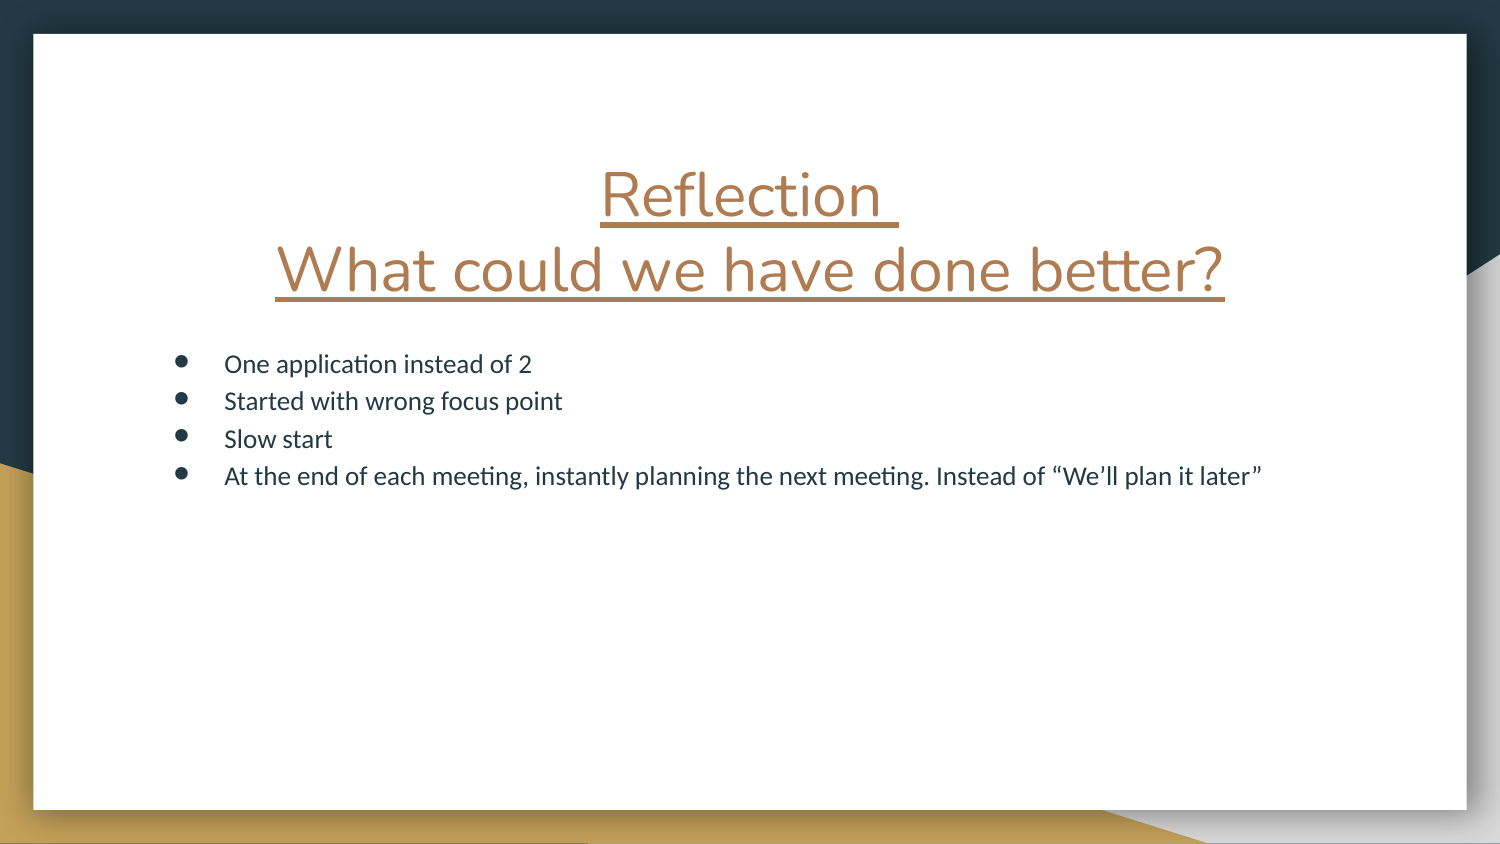

# Reflection
What could we have done better?
One application instead of 2
Started with wrong focus point
Slow start
At the end of each meeting, instantly planning the next meeting. Instead of “We’ll plan it later”